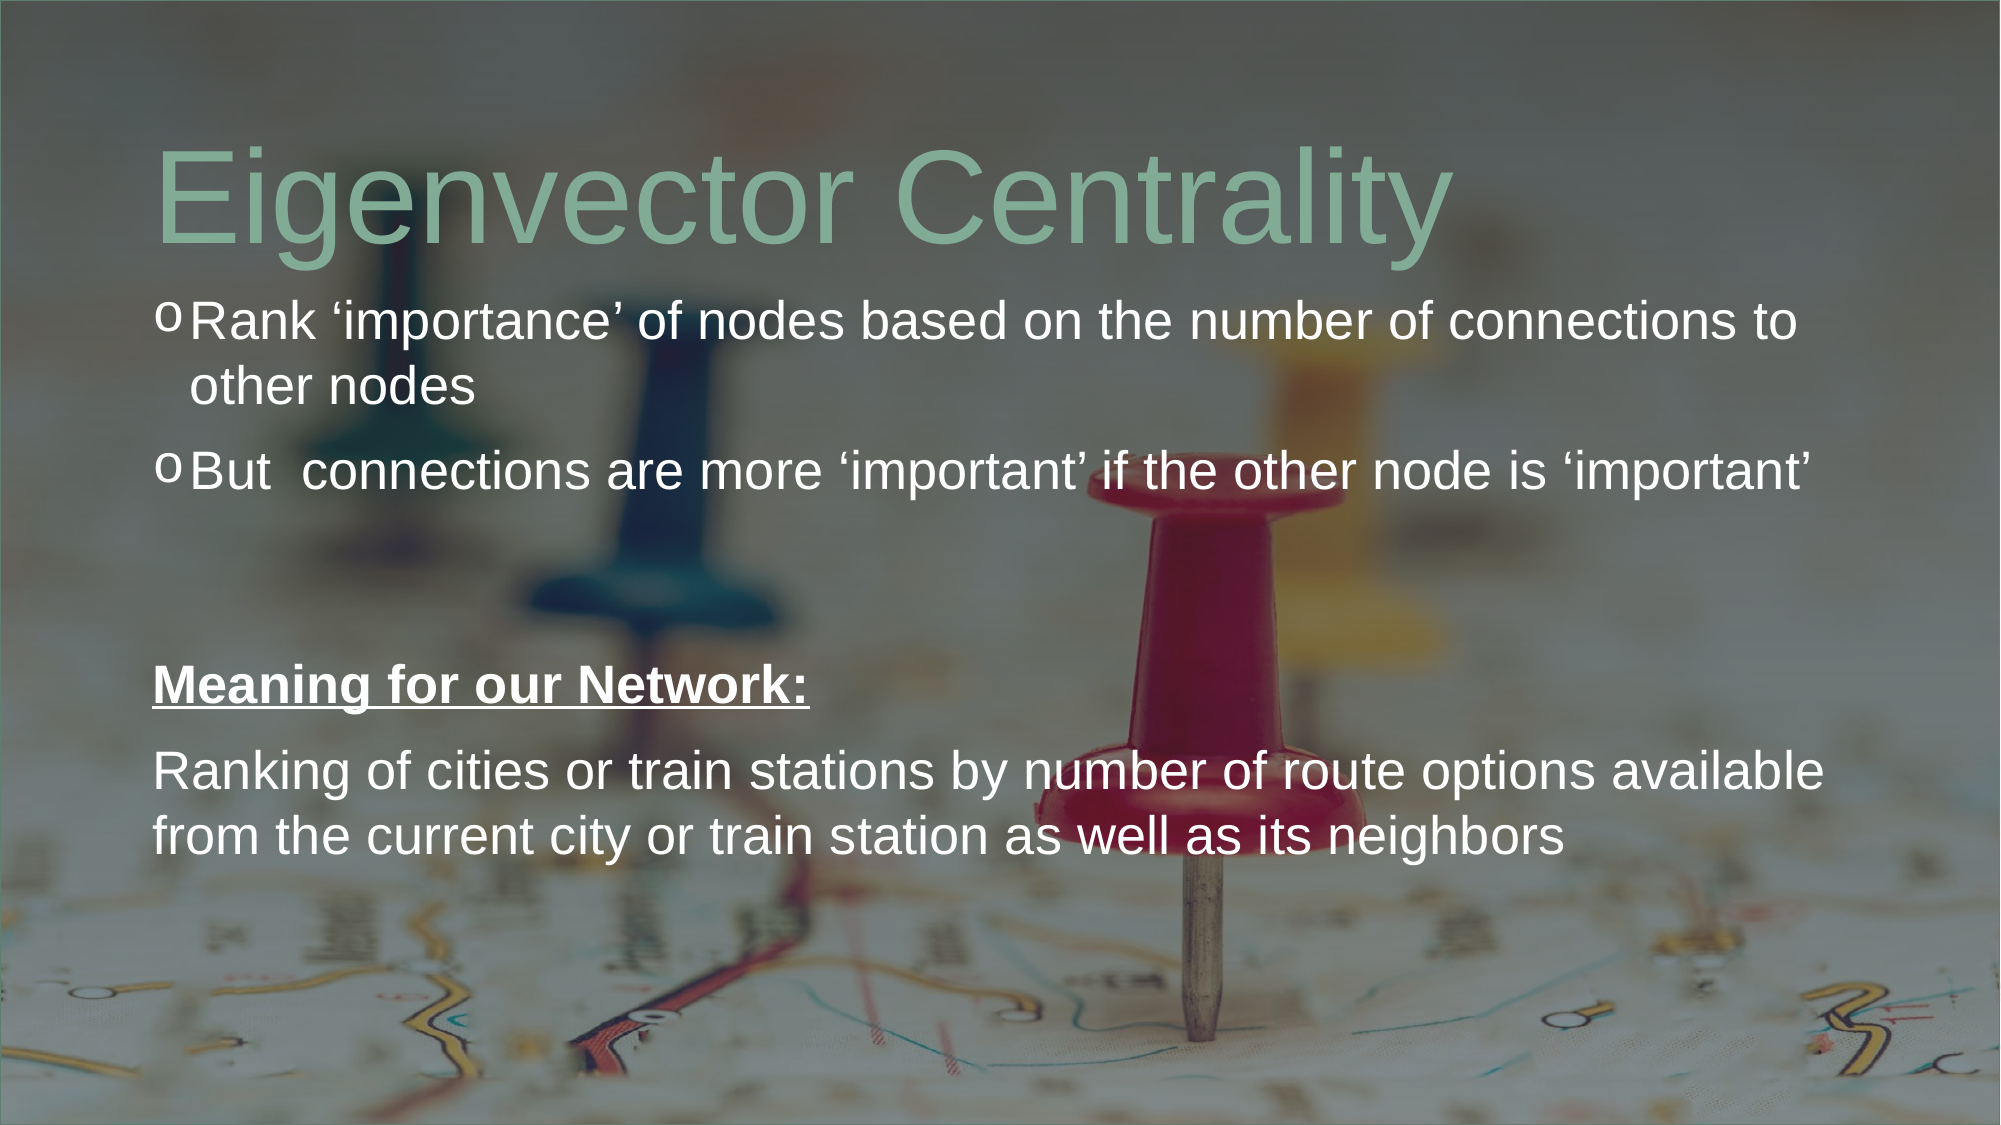

# Eigenvector Centrality
Rank ‘importance’ of nodes based on the number of connections to other nodes
But  connections are more ‘important’ if the other node is ‘important’
Meaning for our Network:
Ranking of cities or train stations by number of route options available from the current city or train station as well as its neighbors